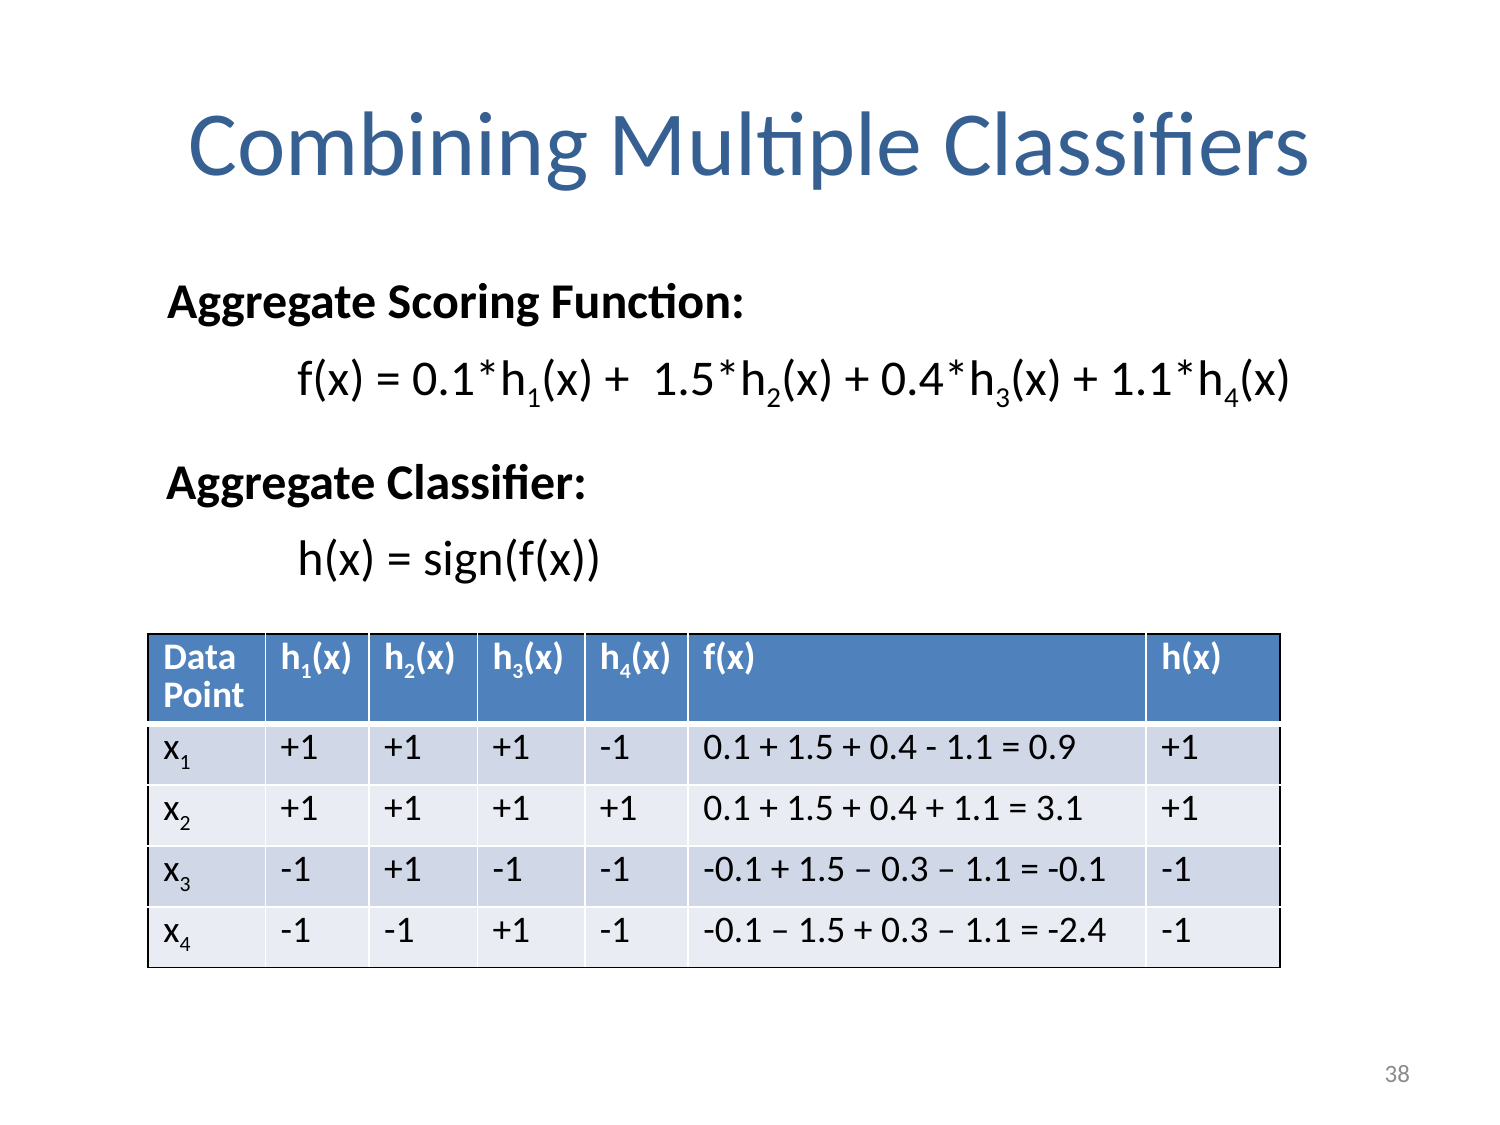

# Combining Multiple Classifiers
Aggregate Scoring Function:
f(x) = 0.1*h1(x) +  1.5*h2(x) + 0.4*h3(x) + 1.1*h4(x)
Aggregate Classifier:
h(x) = sign(f(x))
| Data Point | h1(x) | h2(x) | h3(x) | h4(x) | f(x) | h(x) |
| --- | --- | --- | --- | --- | --- | --- |
| x1 | +1 | +1 | +1 | -1 | 0.1 + 1.5 + 0.4 - 1.1 = 0.9 | +1 |
| x2 | +1 | +1 | +1 | +1 | 0.1 + 1.5 + 0.4 + 1.1 = 3.1 | +1 |
| x3 | -1 | +1 | -1 | -1 | -0.1 + 1.5 – 0.3 – 1.1 = -0.1 | -1 |
| x4 | -1 | -1 | +1 | -1 | -0.1 – 1.5 + 0.3 – 1.1 = -2.4 | -1 |
38